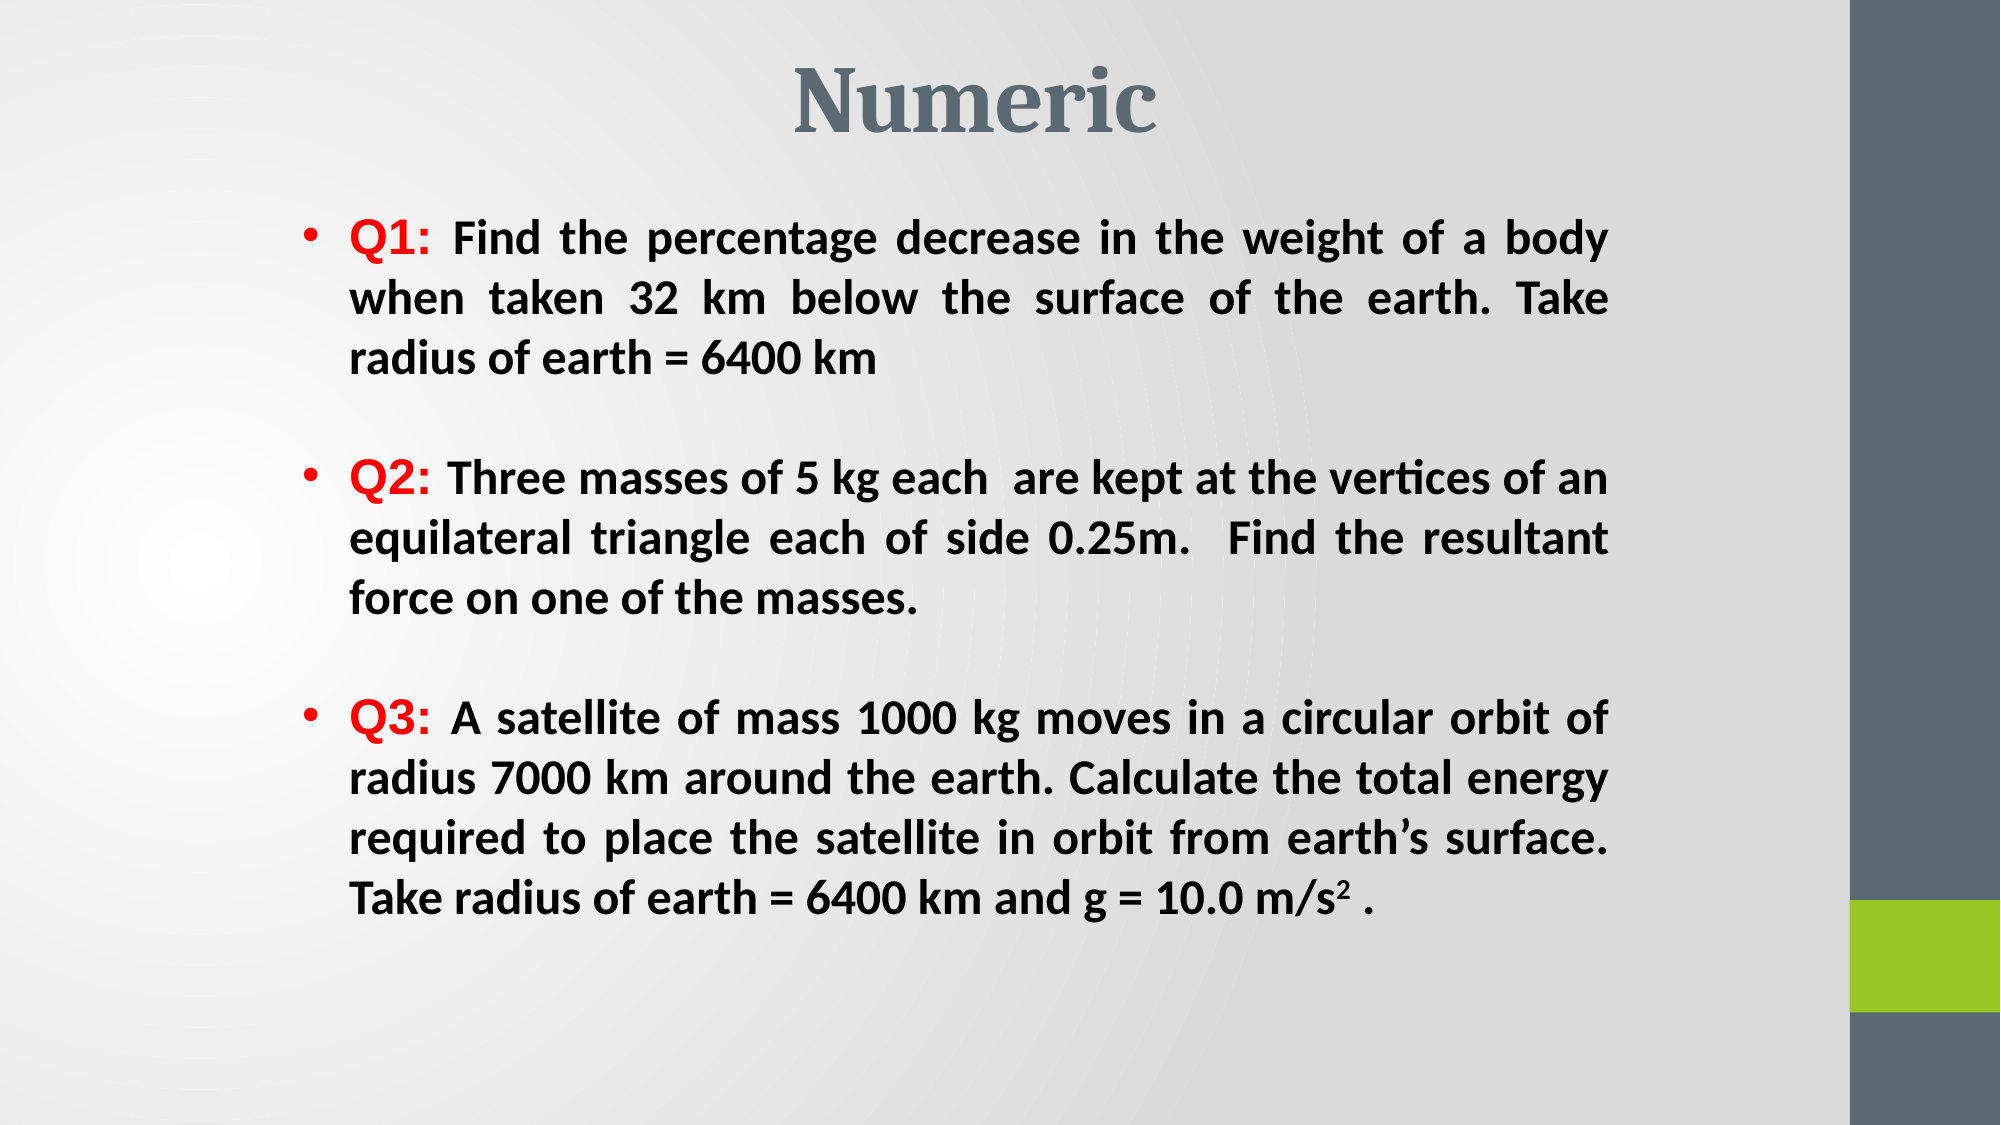

Numeric
Q1: Find the percentage decrease in the weight of a body when taken 32 km below the surface of the earth. Take radius of earth = 6400 km

Q2: Three masses of 5 kg each  are kept at the vertices of an equilateral triangle each of side 0.25m.  Find the resultant force on one of the masses.

Q3: A satellite of mass 1000 kg moves in a circular orbit of radius 7000 km around the earth. Calculate the total energy required to place the satellite in orbit from earth’s surface. Take radius of earth = 6400 km and g = 10.0 m/s2 .